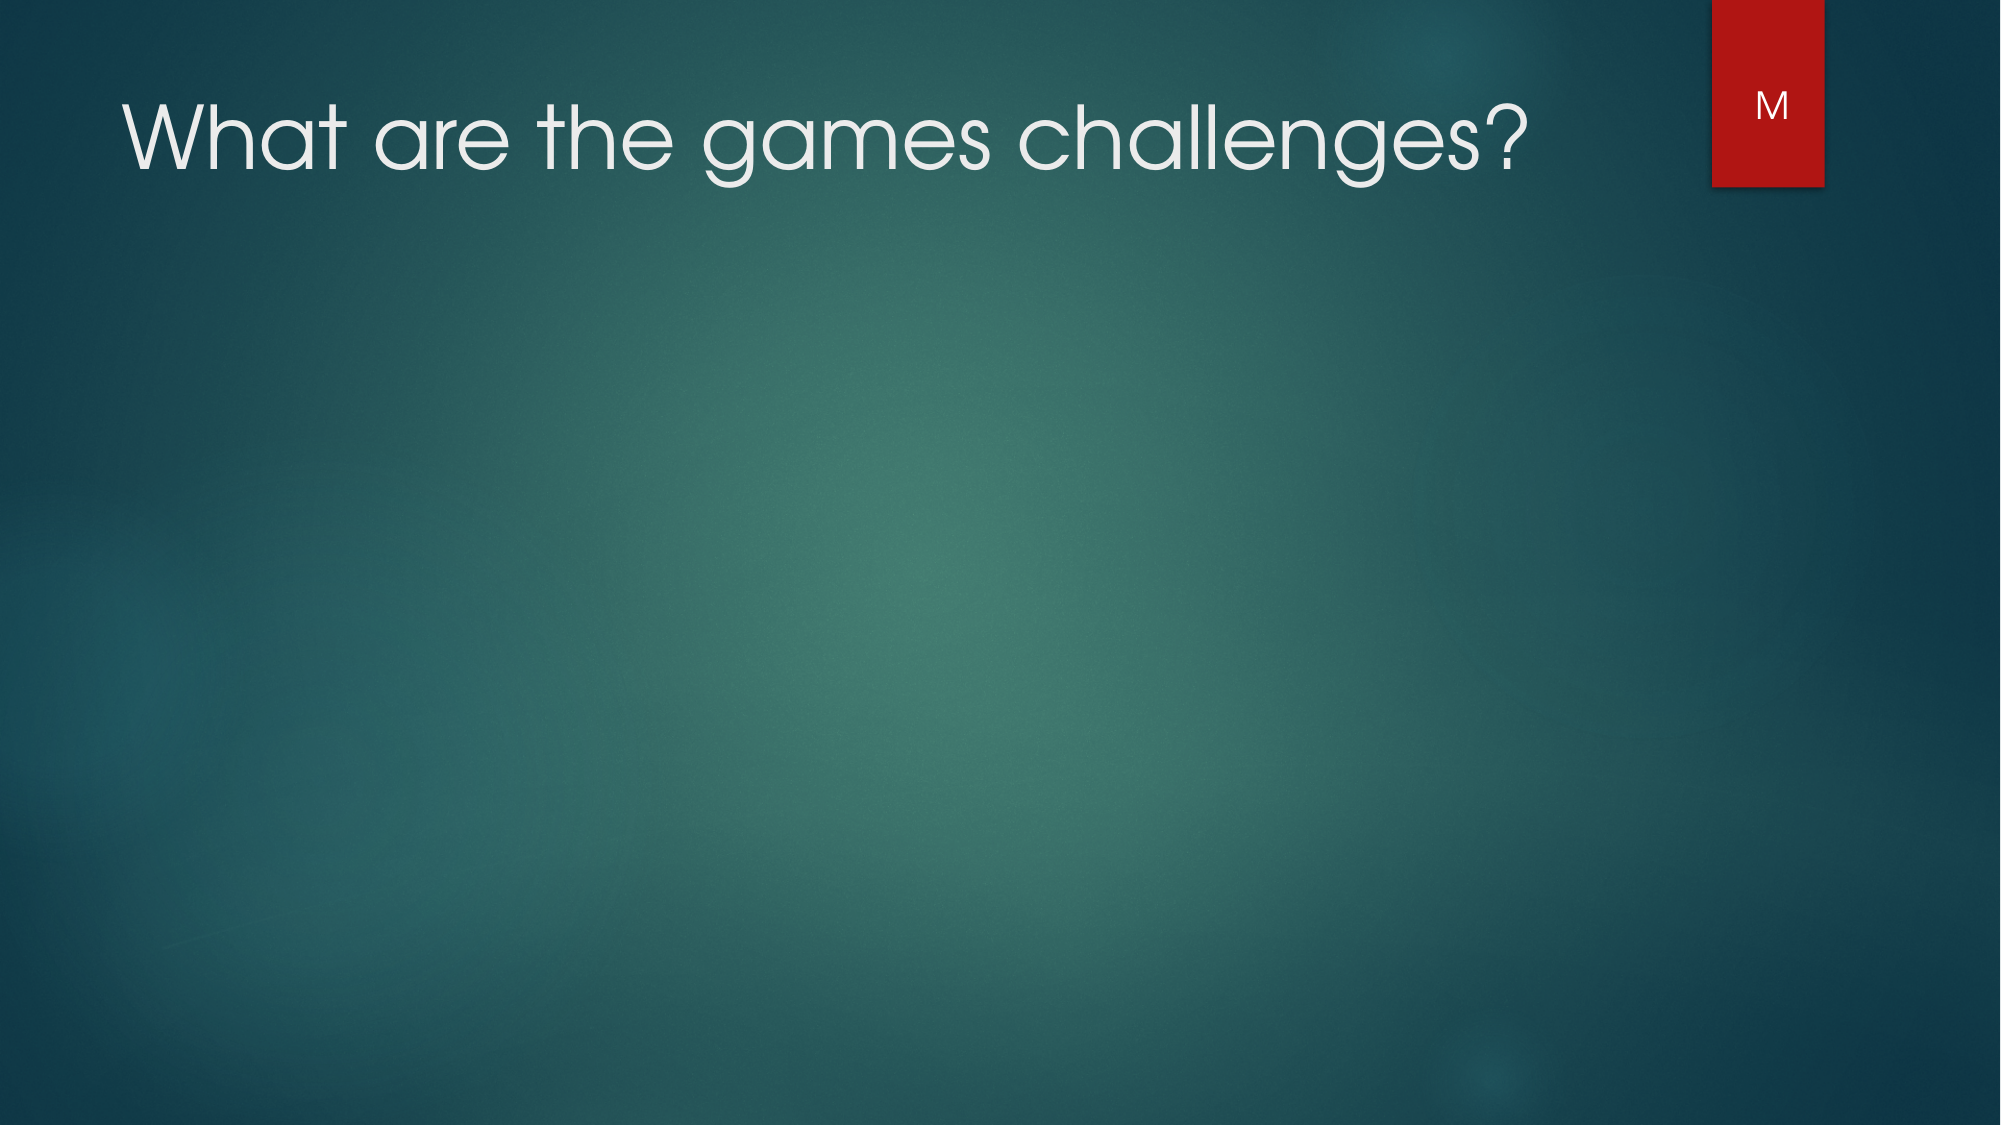

# What are the games challenges?
M